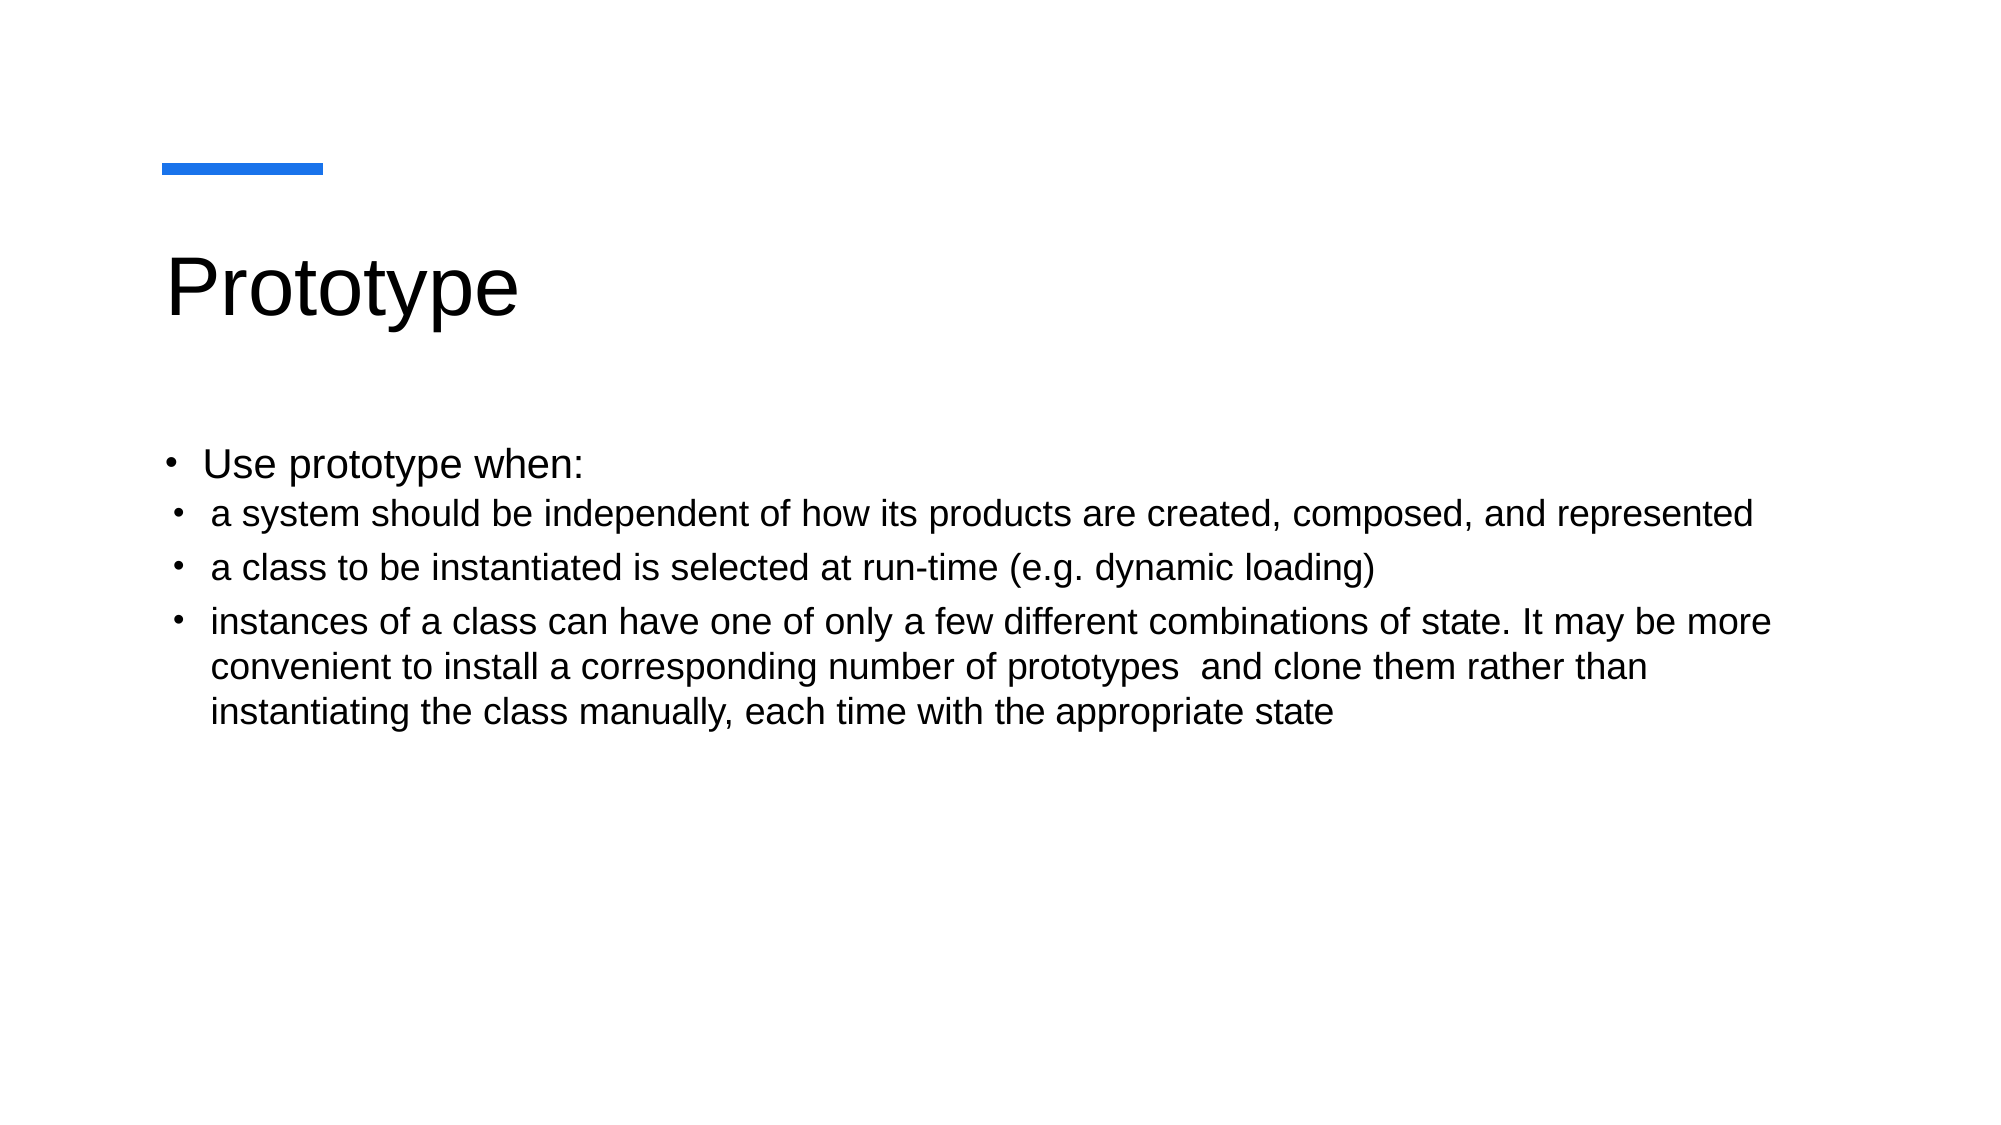

# Prototype
Use prototype when:
a system should be independent of how its products are created, composed, and represented
a class to be instantiated is selected at run-time (e.g. dynamic loading)
instances of a class can have one of only a few different combinations of state. It may be more convenient to install a corresponding number of prototypes and clone them rather than instantiating the class manually, each time with the appropriate state